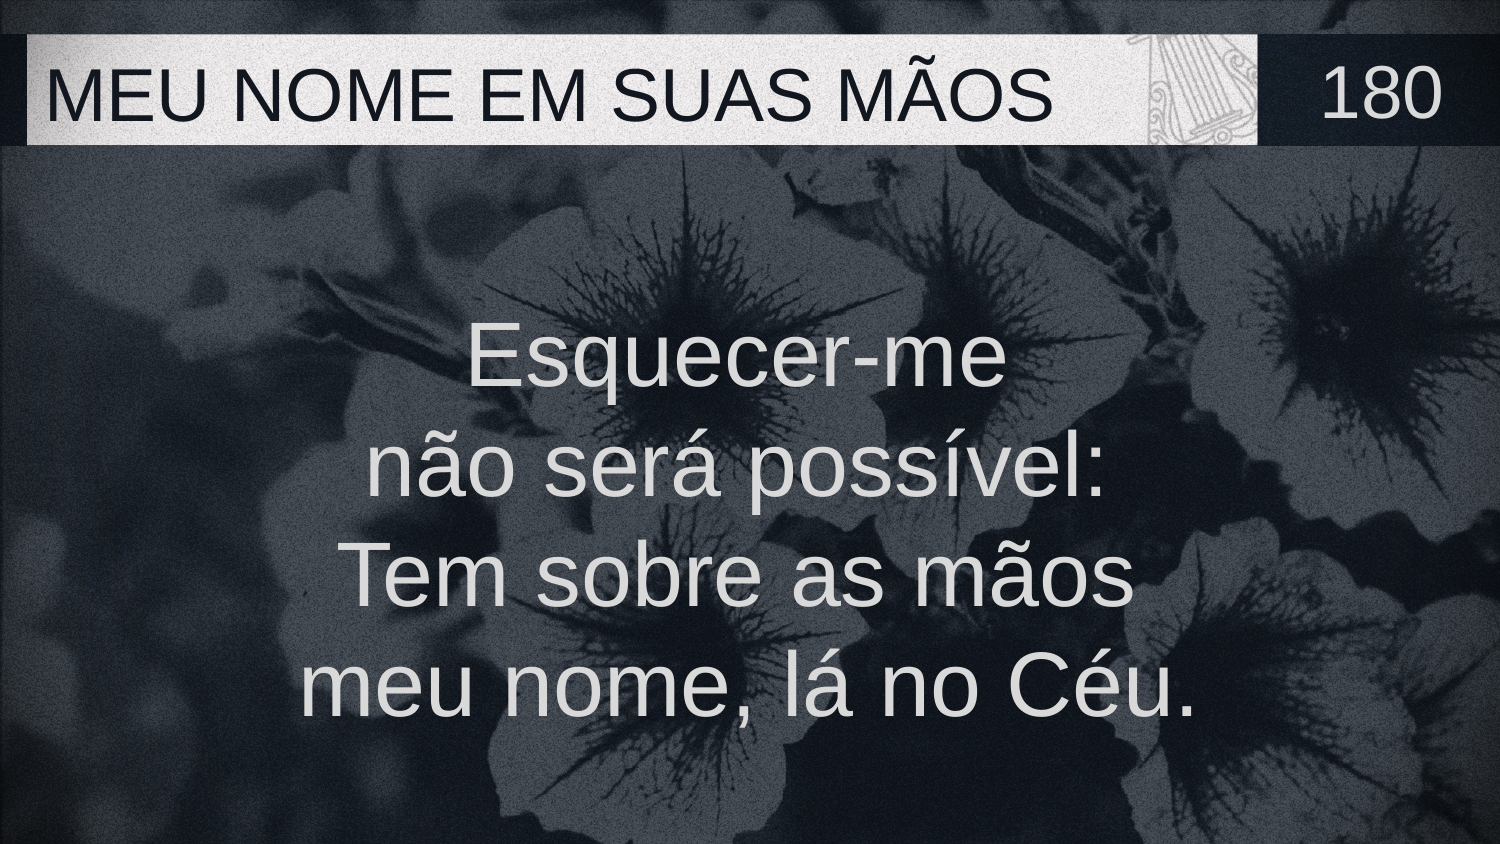

# MEU NOME EM SUAS MÃOS
180
Esquecer-me
não será possível:
Tem sobre as mãos
meu nome, lá no Céu.